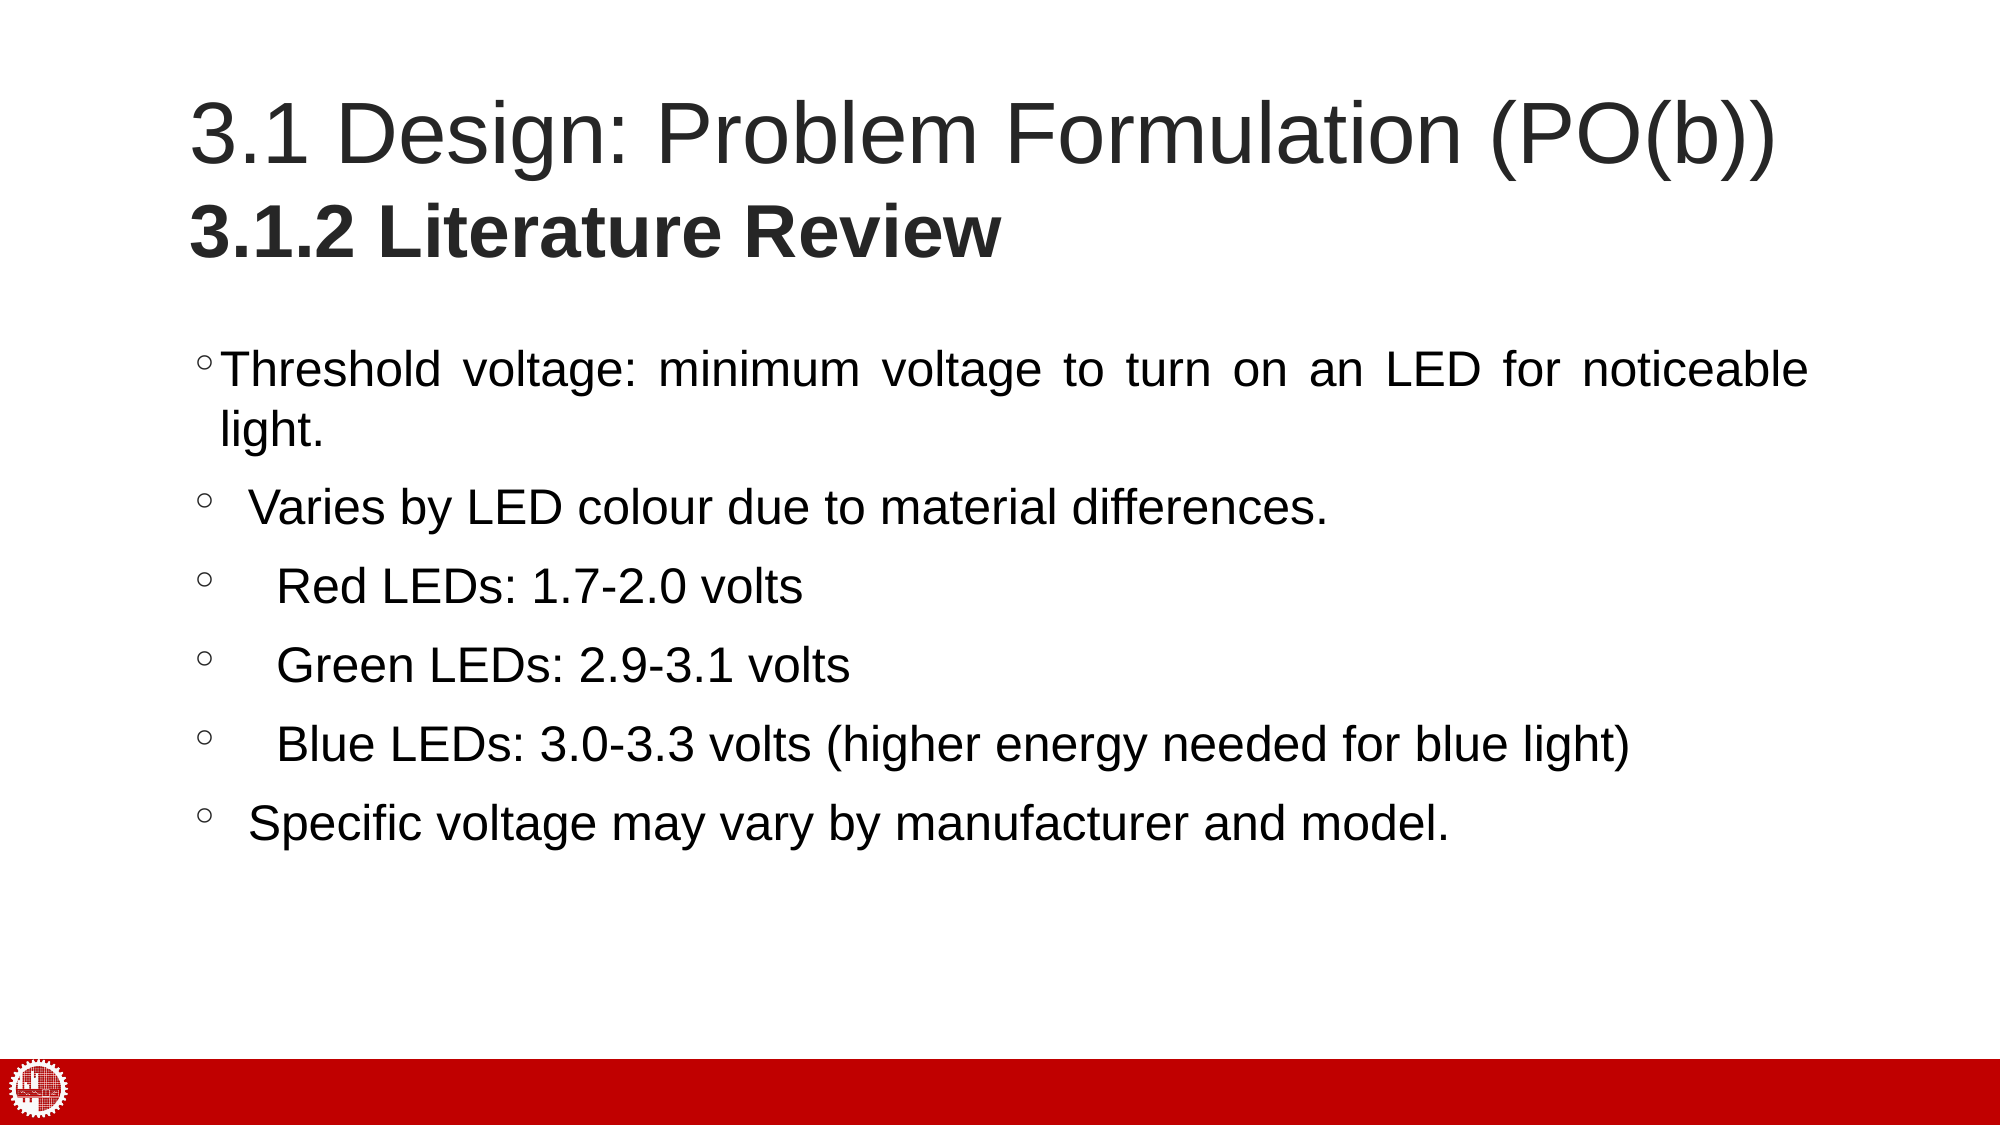

# 3.1 Design: Problem Formulation (PO(b))
3.1.2 Literature Review
Threshold voltage: minimum voltage to turn on an LED for noticeable light.
  Varies by LED colour due to material differences.
    Red LEDs: 1.7-2.0 volts
    Green LEDs: 2.9-3.1 volts
    Blue LEDs: 3.0-3.3 volts (higher energy needed for blue light)
  Specific voltage may vary by manufacturer and model.